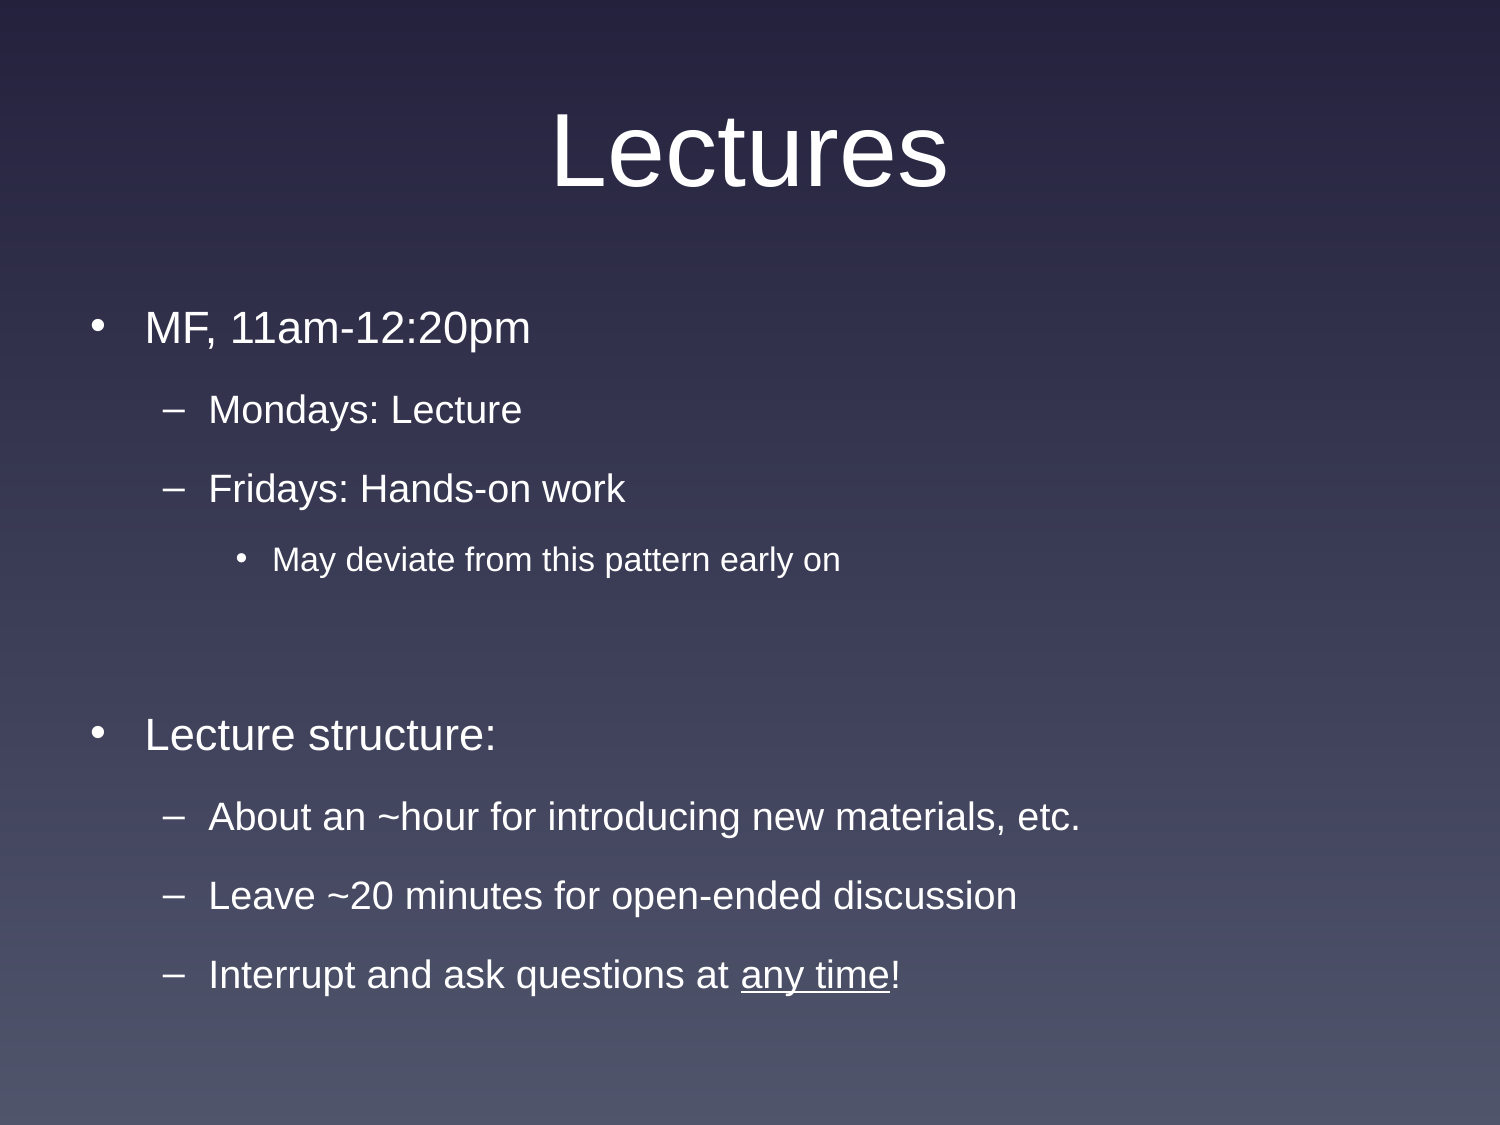

# Lectures
MF, 11am-12:20pm
Mondays: Lecture
Fridays: Hands-on work
May deviate from this pattern early on

Lecture structure:
About an ~hour for introducing new materials, etc.
Leave ~20 minutes for open-ended discussion
Interrupt and ask questions at any time!